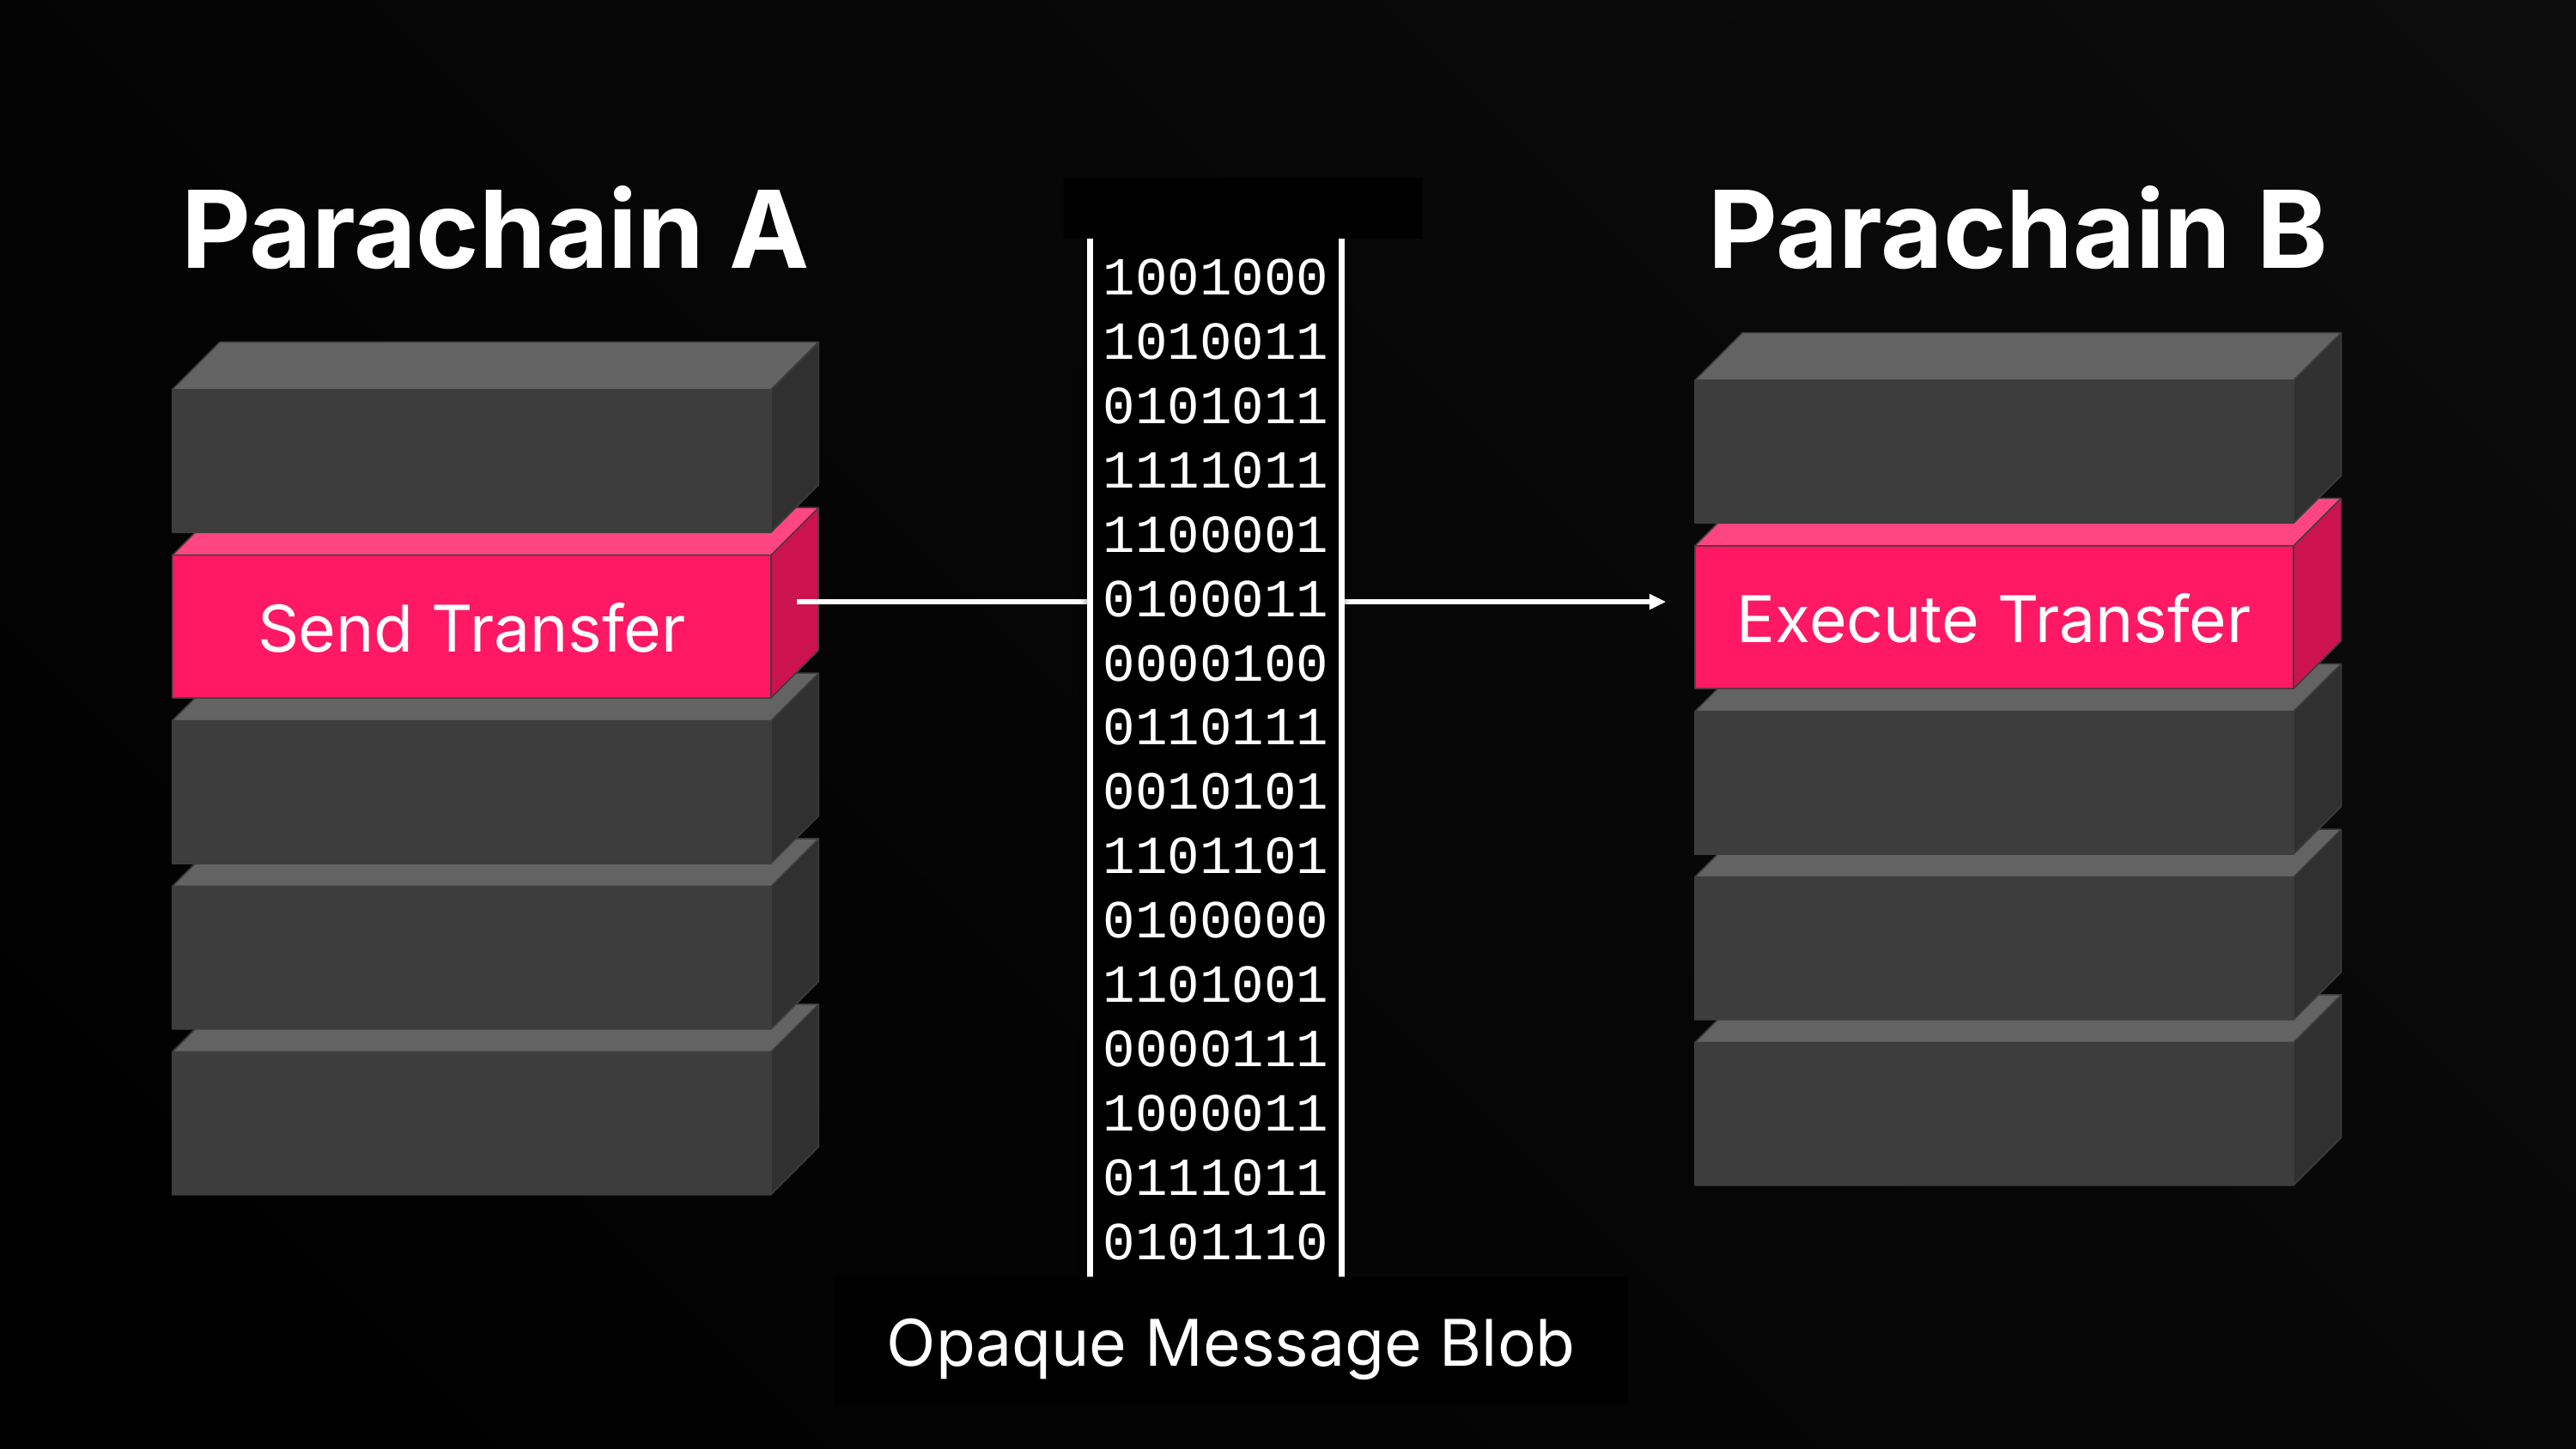

Parachain A
Parachain B

1001000101001101010111111011110000101000110000100011011100101011101101010000011010010000111100001101110110101110

Execute Transfer
Send Transfer

Opaque Message Blob